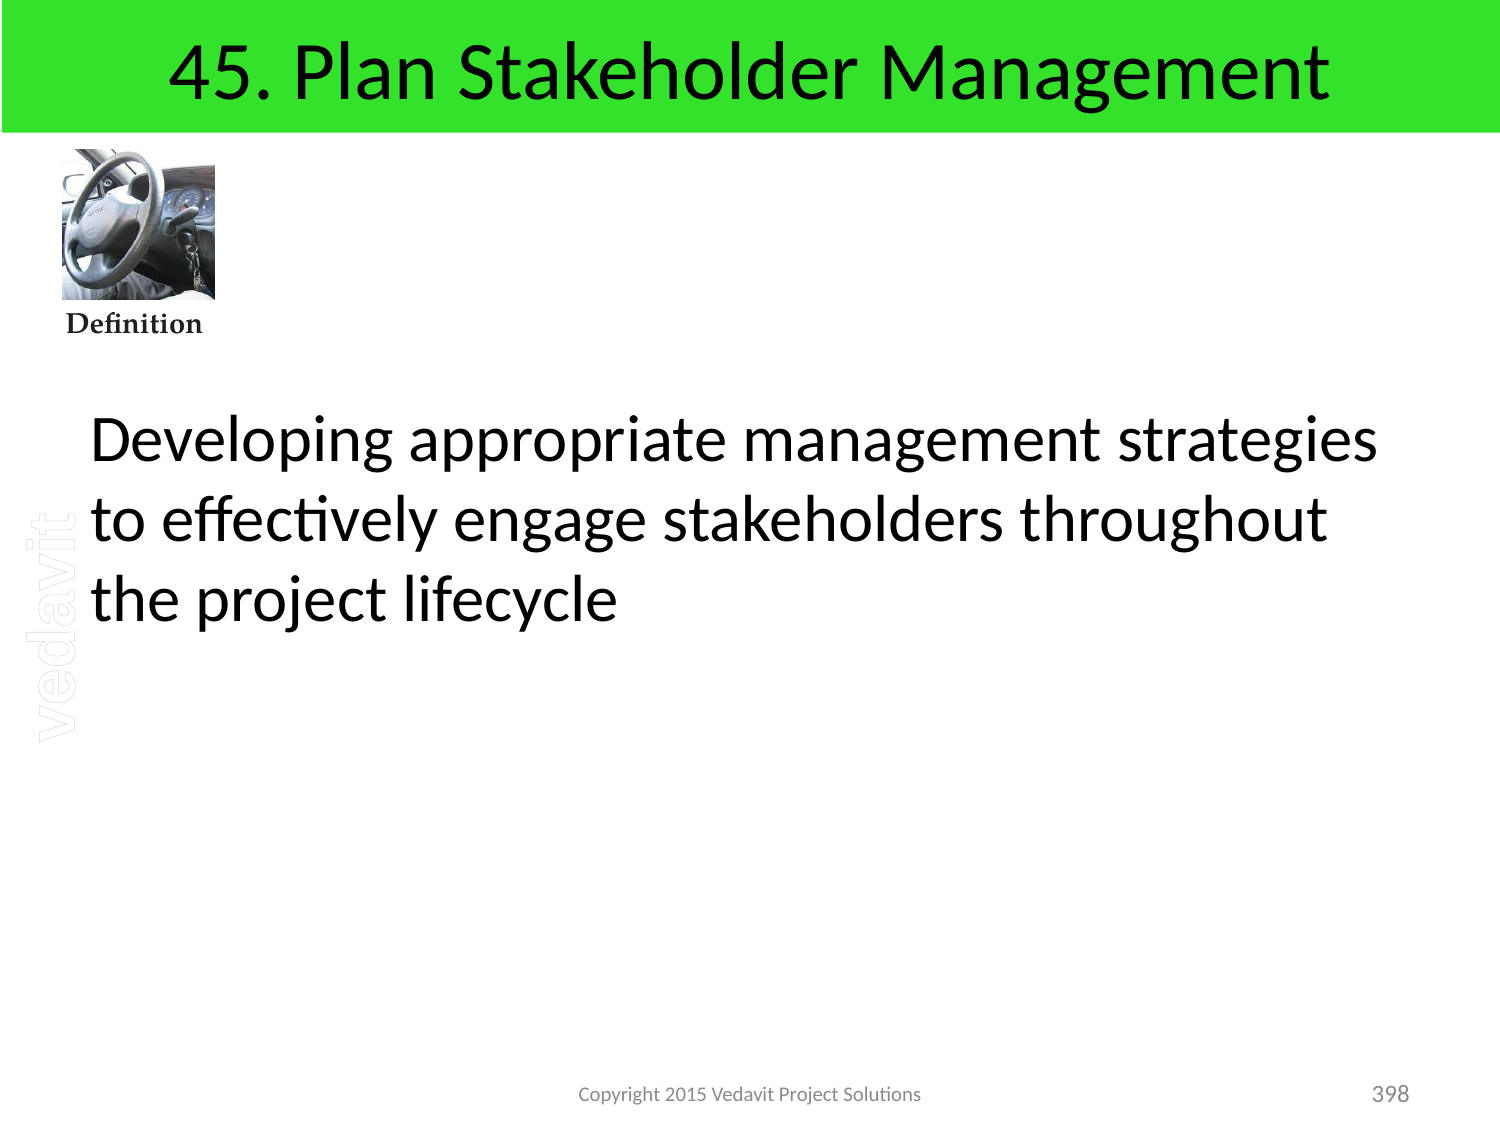

# 45. Plan Stakeholder Management
Developing appropriate management strategies to effectively engage stakeholders throughout the project lifecycle
Copyright 2015 Vedavit Project Solutions
398